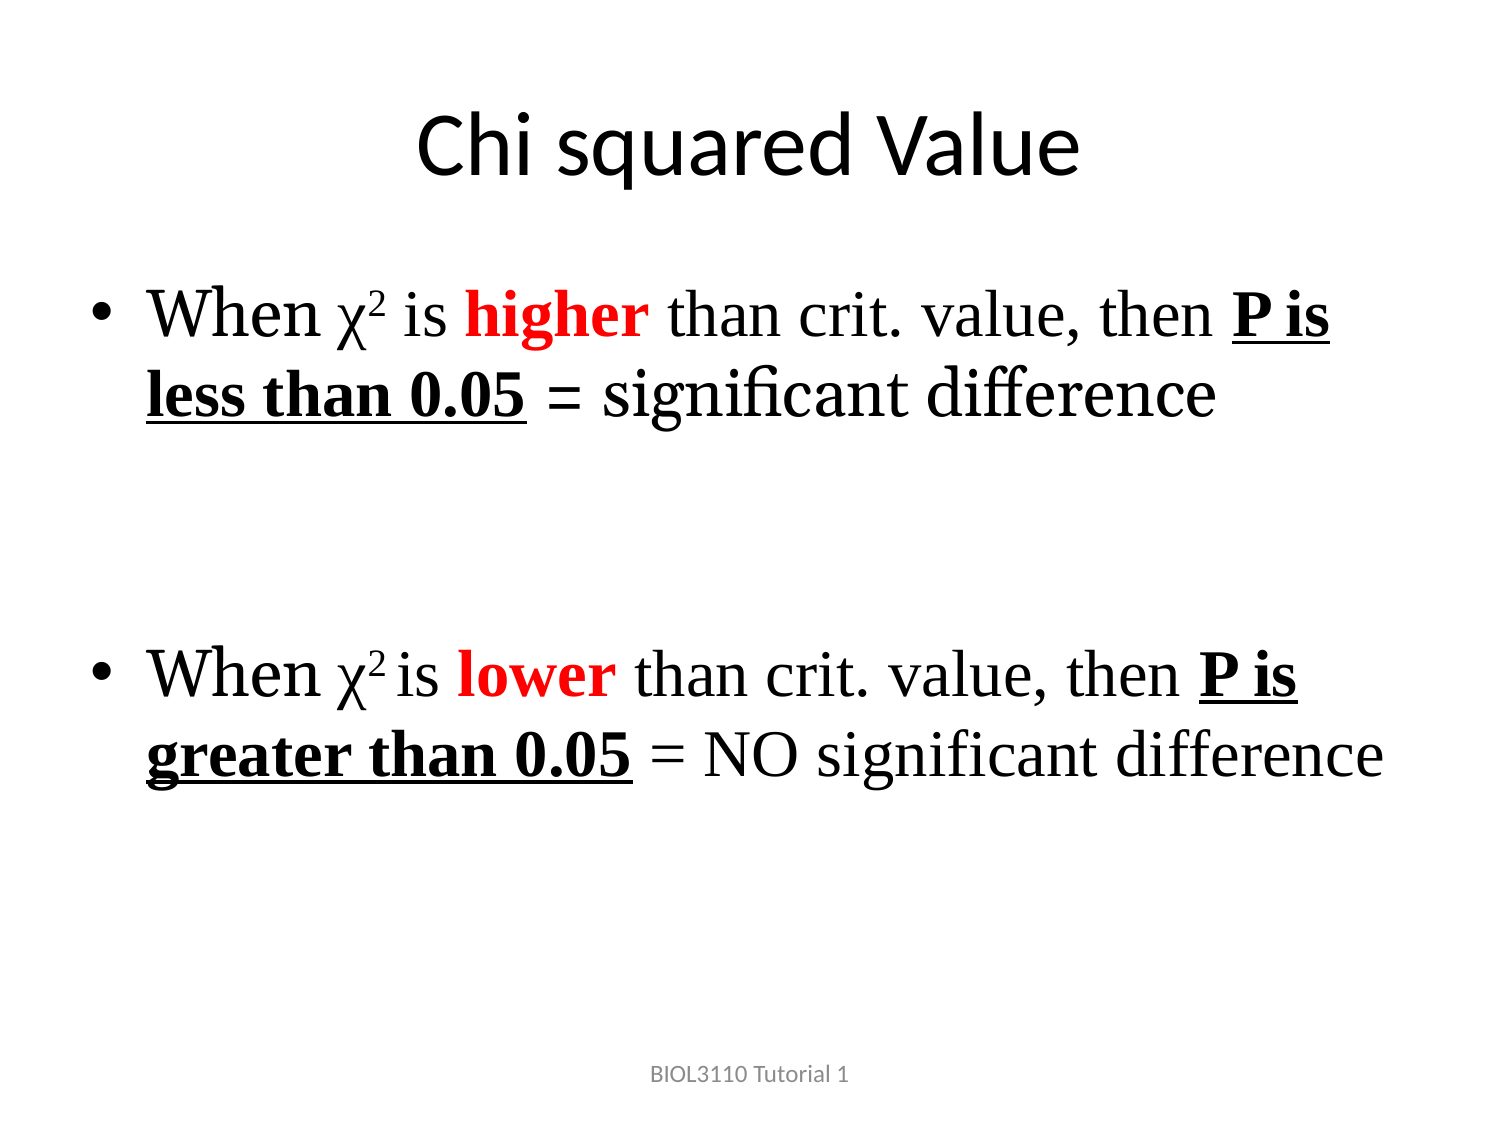

# Chi squared Value
When χ2 is higher than crit. value, then P is less than 0.05 = significant difference

When χ2 is lower than crit. value, then P is greater than 0.05 = NO significant difference
BIOL3110 Tutorial 1